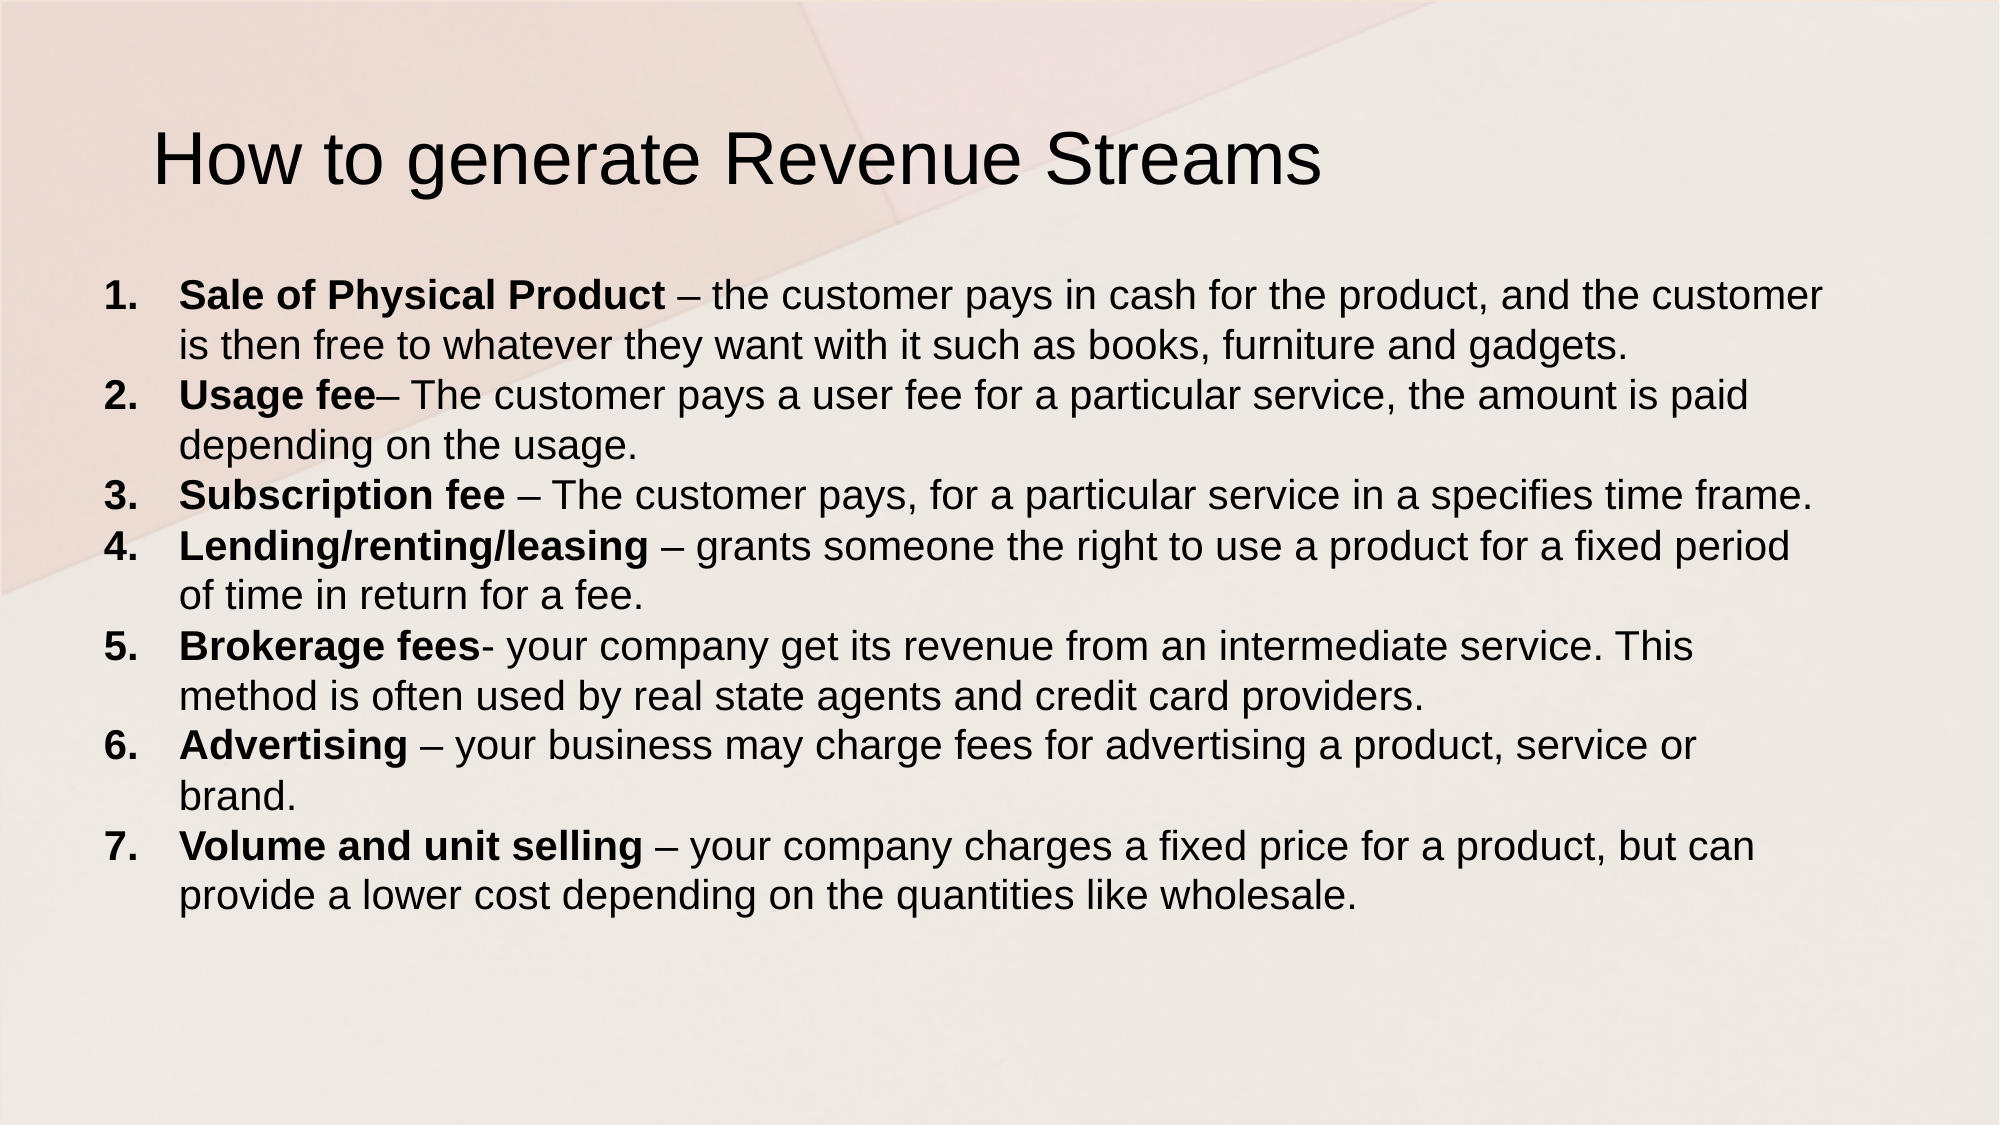

# How to generate Revenue Streams
Sale of Physical Product – the customer pays in cash for the product, and the customer is then free to whatever they want with it such as books, furniture and gadgets.
Usage fee– The customer pays a user fee for a particular service, the amount is paid depending on the usage.
Subscription fee – The customer pays, for a particular service in a specifies time frame.
Lending/renting/leasing – grants someone the right to use a product for a fixed period of time in return for a fee.
Brokerage fees- your company get its revenue from an intermediate service. This method is often used by real state agents and credit card providers.
Advertising – your business may charge fees for advertising a product, service or brand.
Volume and unit selling – your company charges a fixed price for a product, but can provide a lower cost depending on the quantities like wholesale.